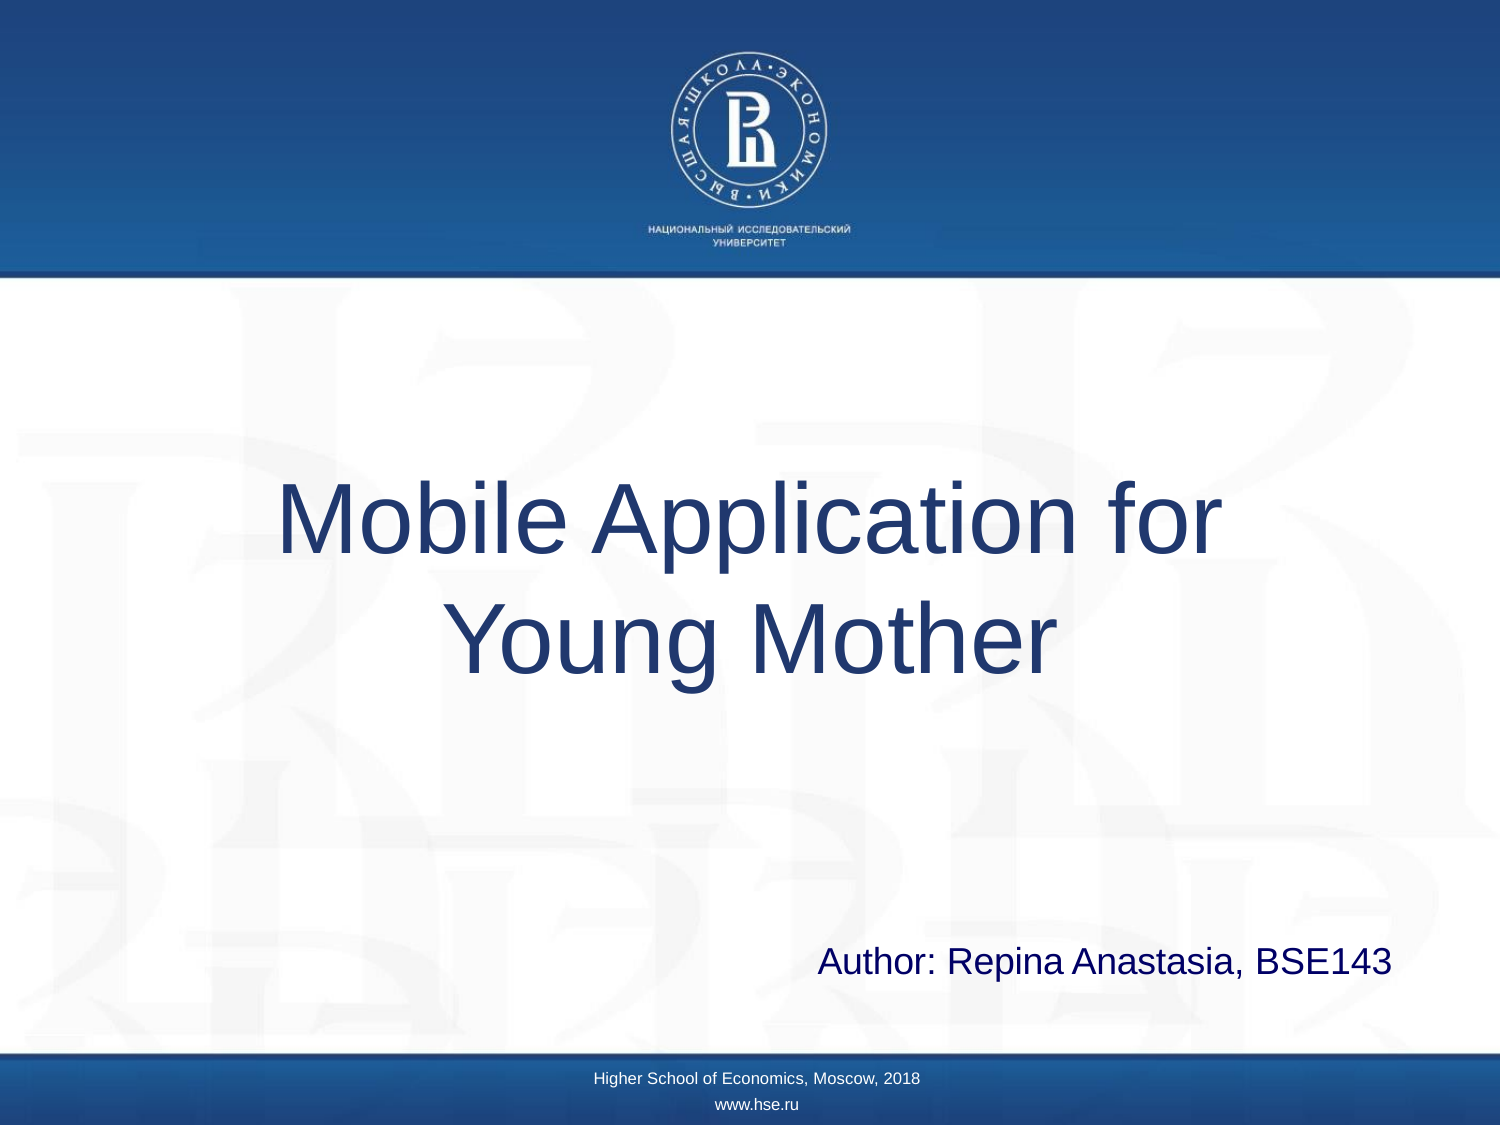

# Mobile Application for Young Mother
Author: Repina Anastasia, BSE143
Higher School of Economics, Moscow, 2018
www.hse.ru